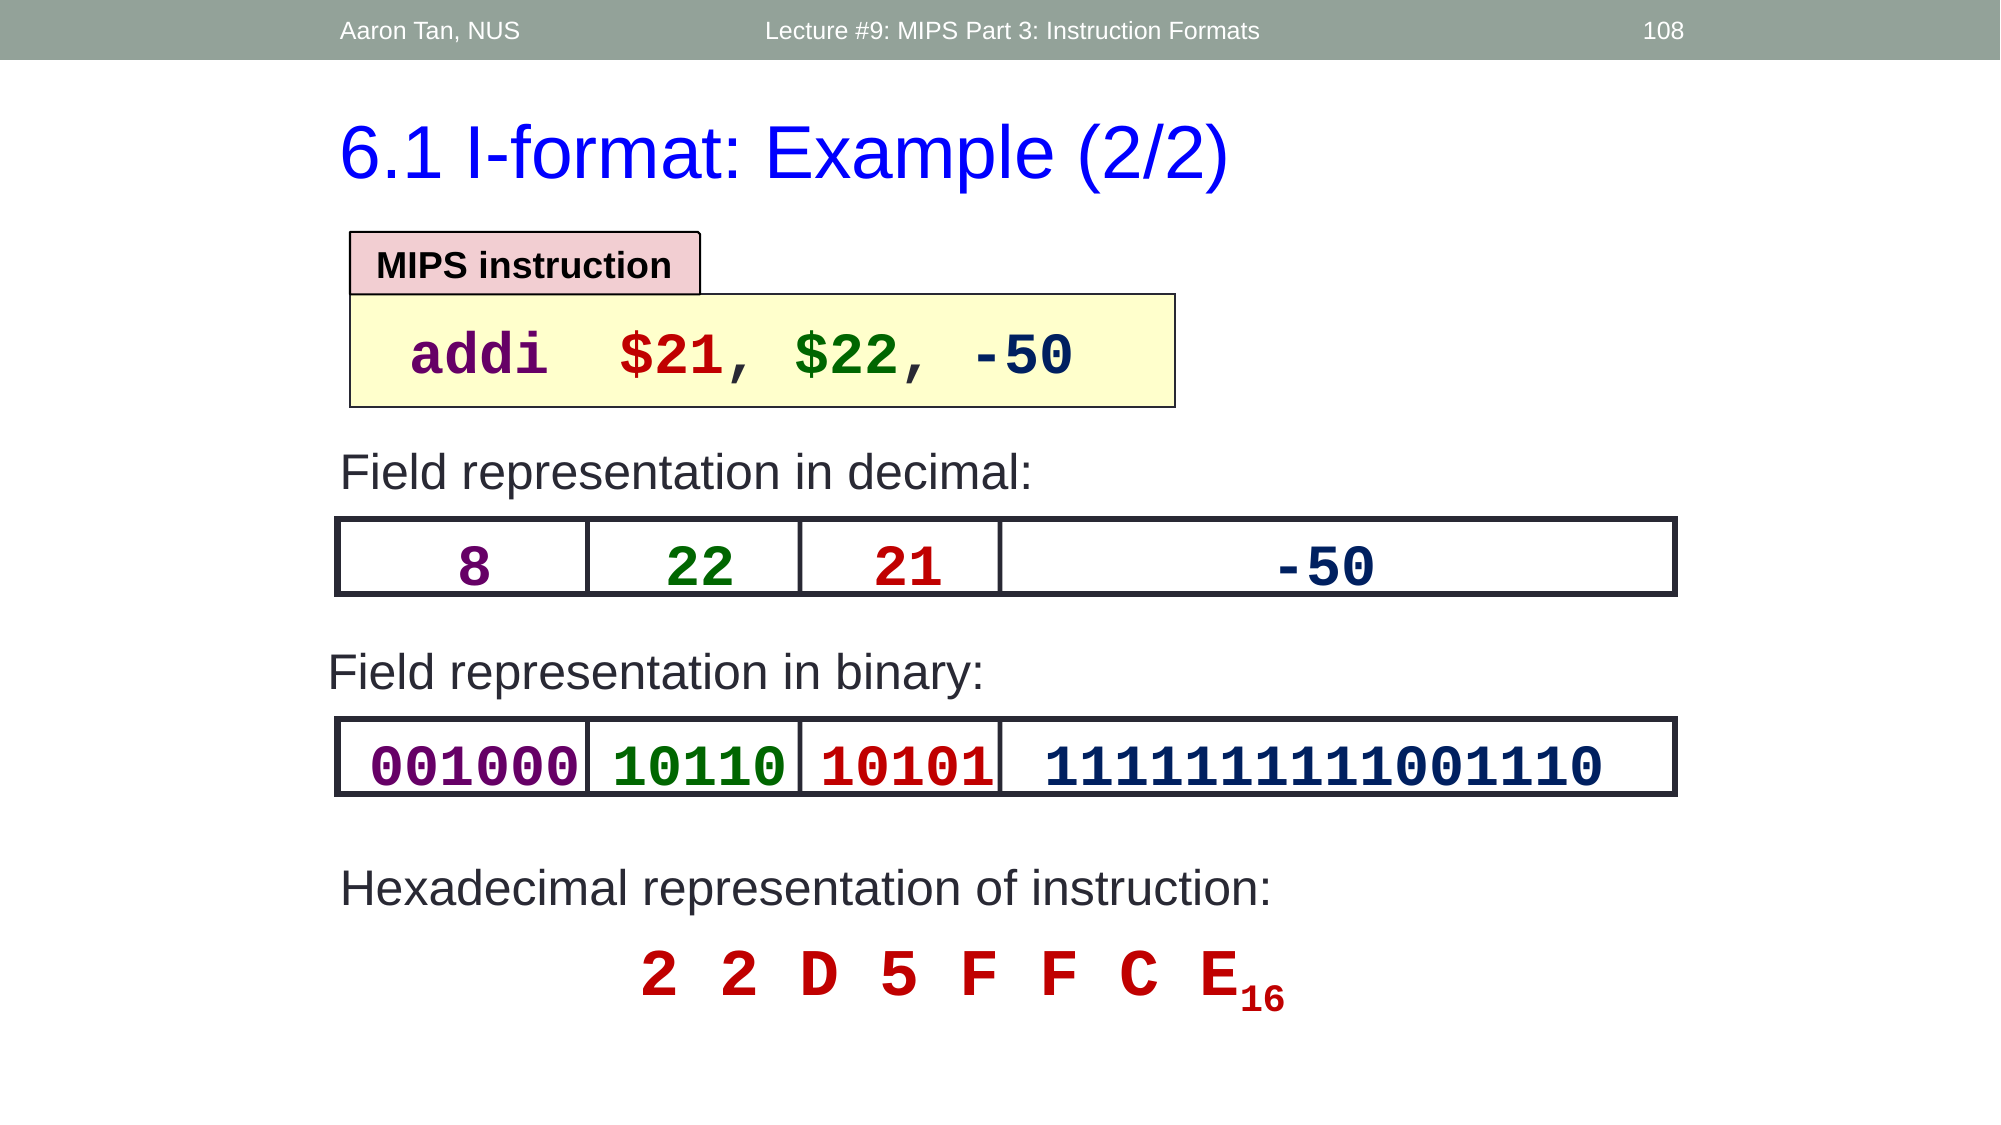

Aaron Tan, NUS
Lecture #9: MIPS Part 3: Instruction Formats
108
6.1 I-format: Example (2/2)
MIPS instruction
  addi  $21, $22, -50
Field representation in decimal:

8
22
21
-50

Field representation in binary:

001000
10110
10101
1111111111001110

Hexadecimal representation of instruction:
 		2 2 D 5 F F C E16